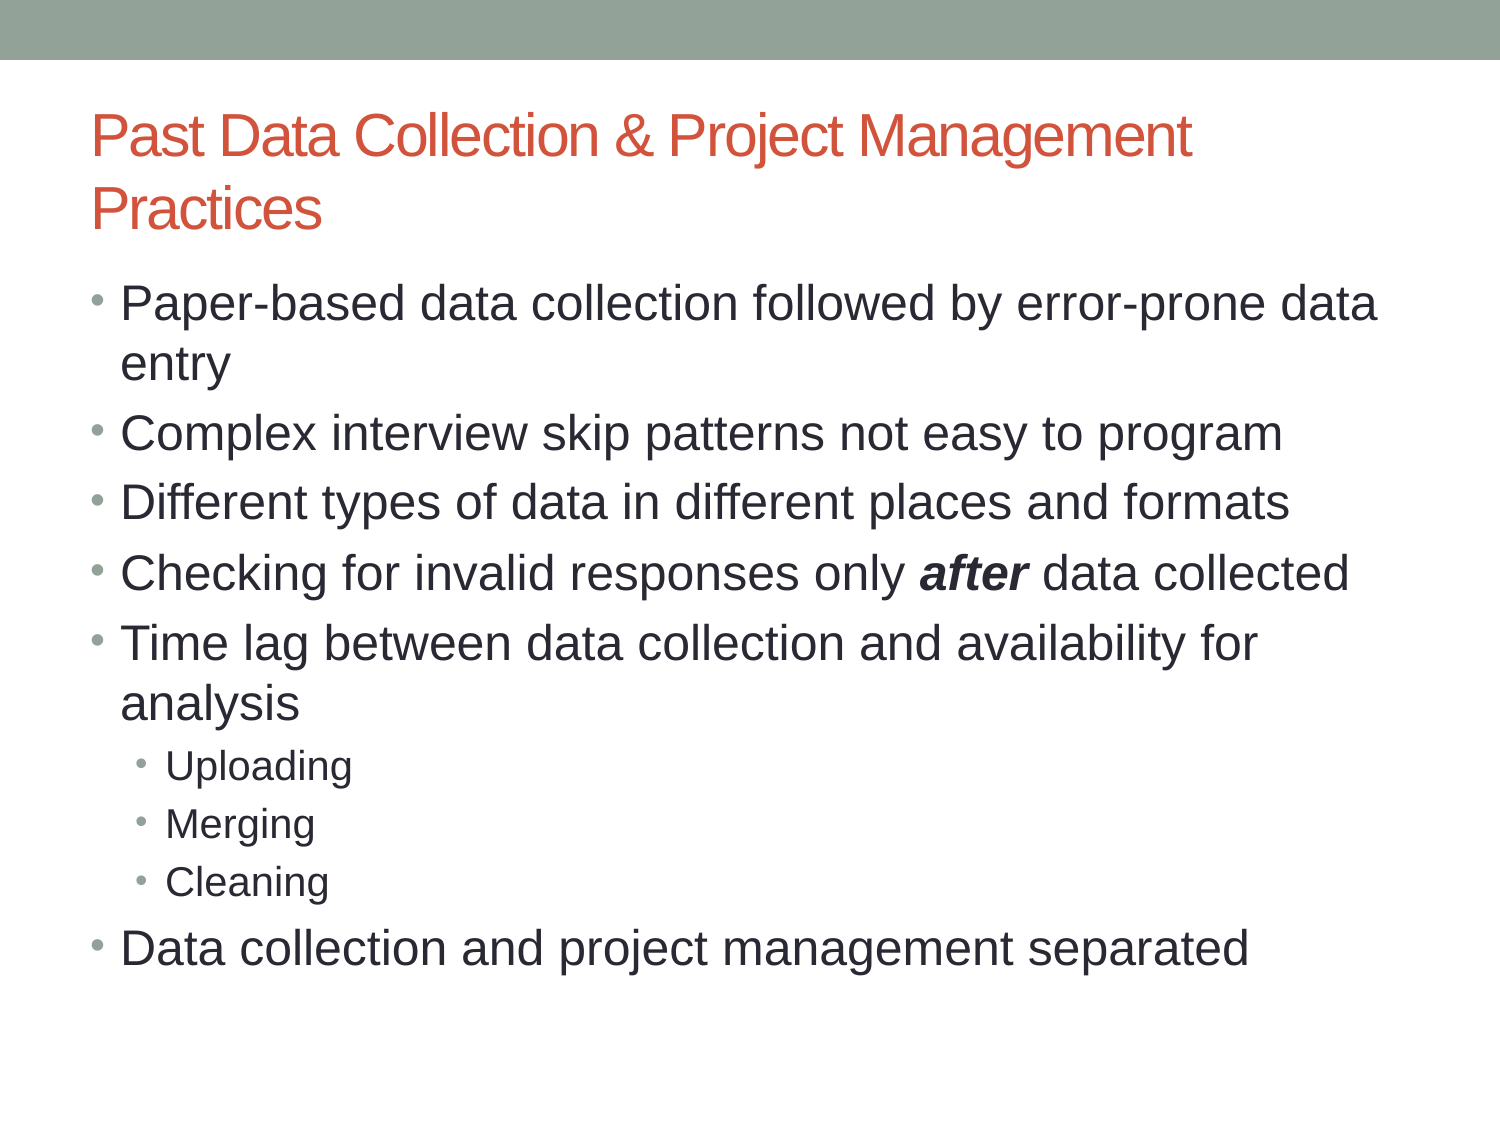

# Past Data Collection & Project Management Practices
Paper-based data collection followed by error-prone data entry
Complex interview skip patterns not easy to program
Different types of data in different places and formats
Checking for invalid responses only after data collected
Time lag between data collection and availability for analysis
Uploading
Merging
Cleaning
Data collection and project management separated